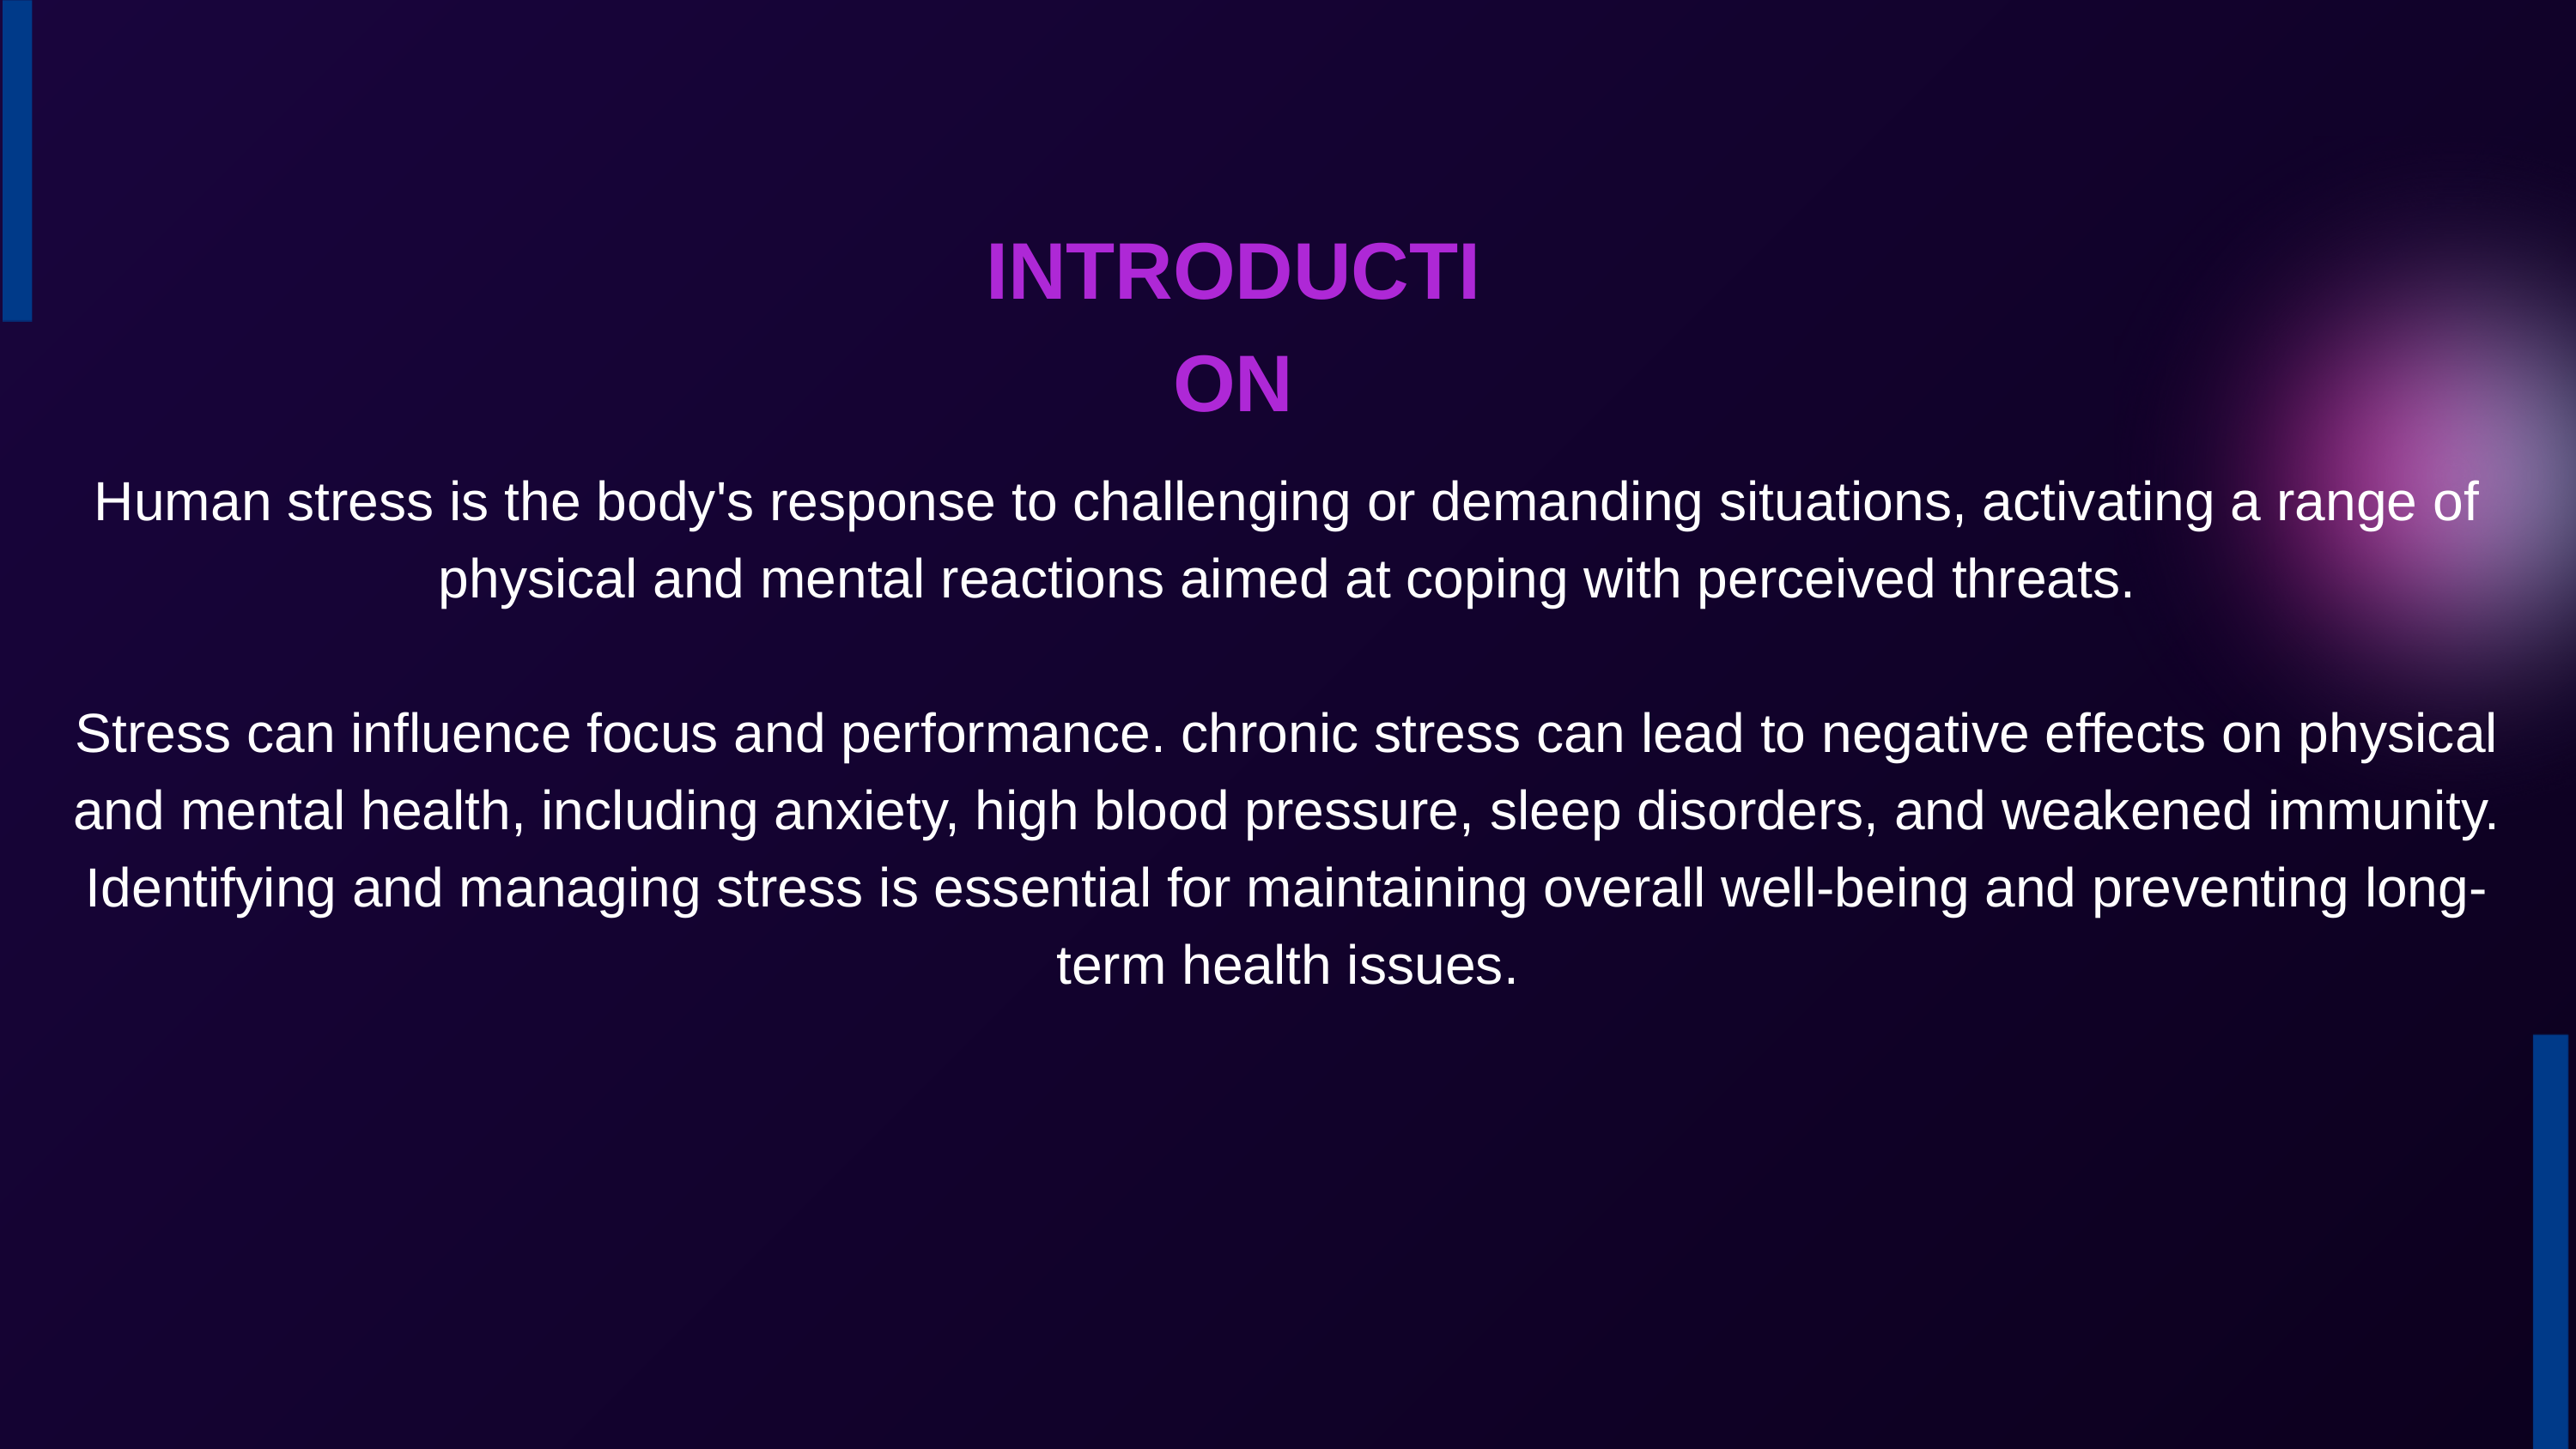

INTRODUCTION

Human stress is the body's response to challenging or demanding situations, activating a range of physical and mental reactions aimed at coping with perceived threats.

Stress can influence focus and performance. chronic stress can lead to negative effects on physical and mental health, including anxiety, high blood pressure, sleep disorders, and weakened immunity. Identifying and managing stress is essential for maintaining overall well-being and preventing long-term health issues.